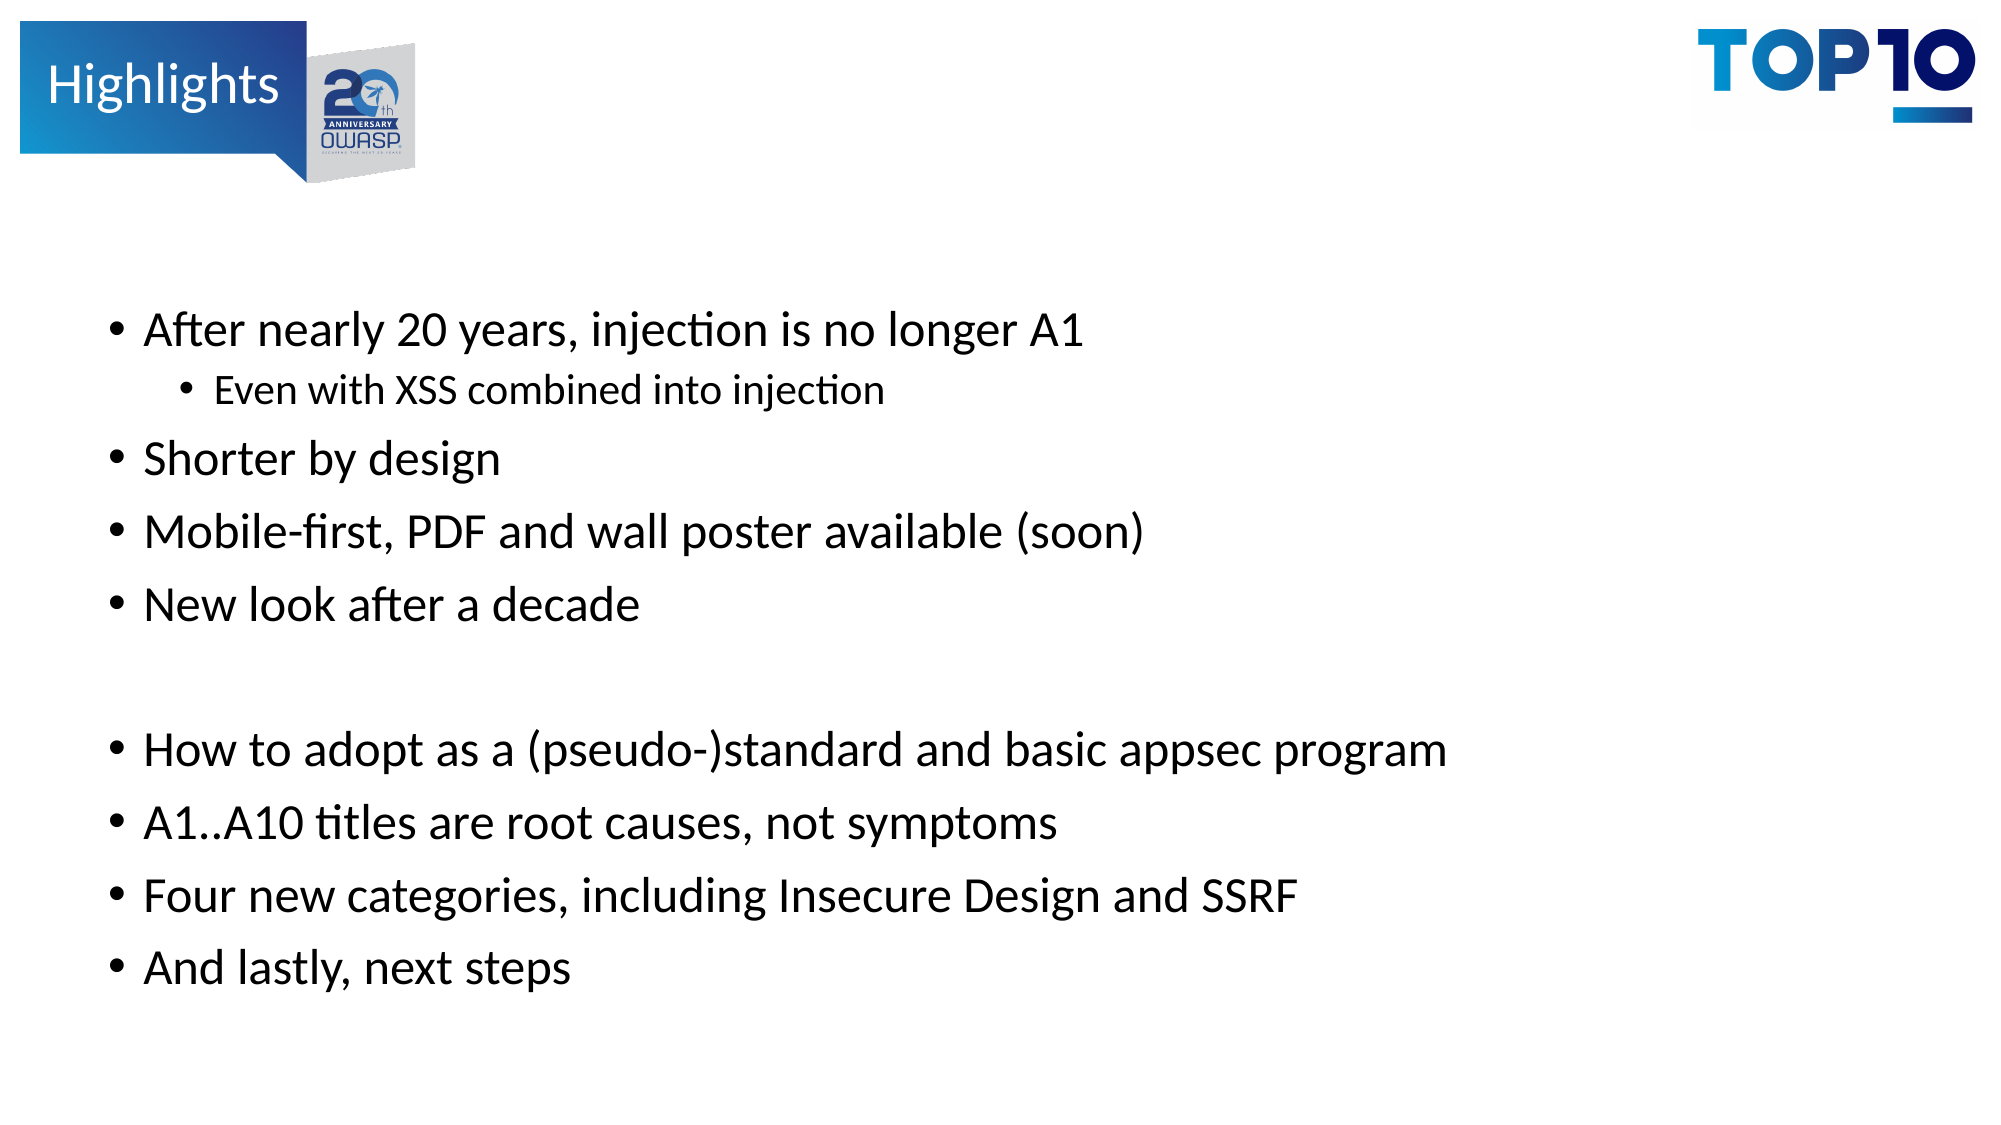

Highlights
After nearly 20 years, injection is no longer A1
Even with XSS combined into injection
Shorter by design
Mobile-first, PDF and wall poster available (soon)
New look after a decade

How to adopt as a (pseudo-)standard and basic appsec program
A1..A10 titles are root causes, not symptoms
Four new categories, including Insecure Design and SSRF
And lastly, next steps